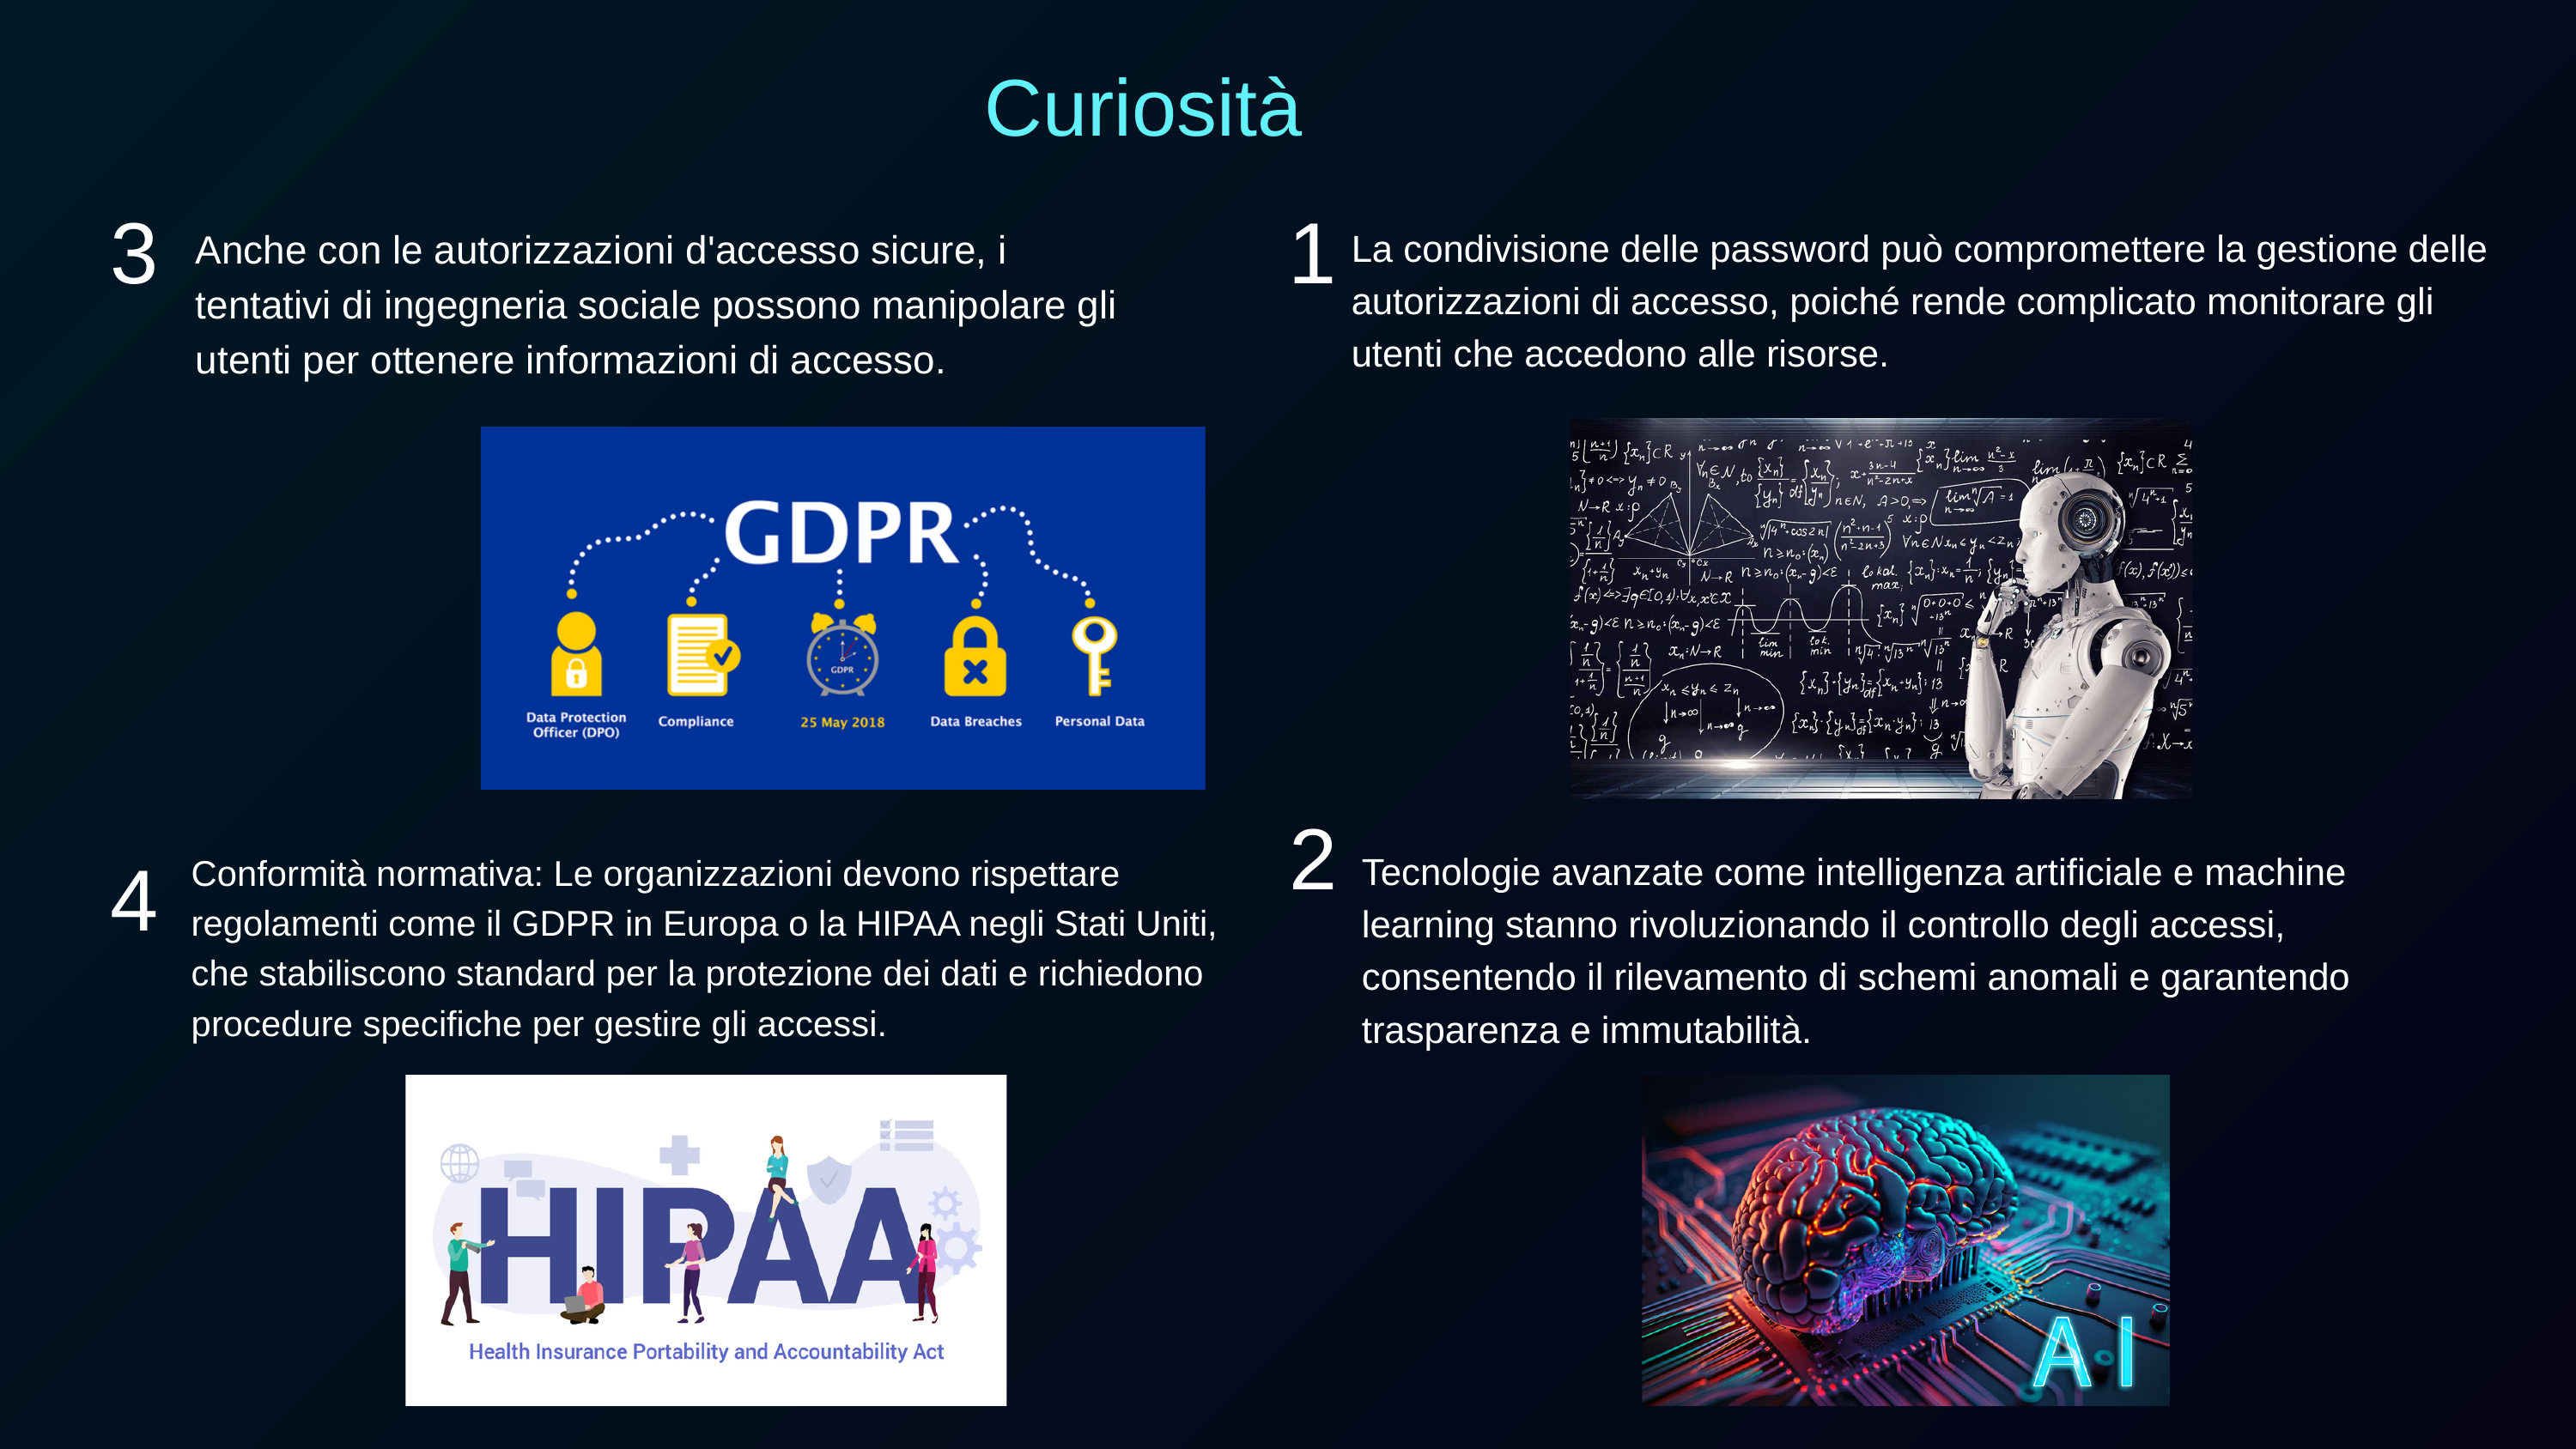

Curiosità
3
1
Anche con le autorizzazioni d'accesso sicure, i tentativi di ingegneria sociale possono manipolare gli utenti per ottenere informazioni di accesso.
La condivisione delle password può compromettere la gestione delle autorizzazioni di accesso, poiché rende complicato monitorare gli utenti che accedono alle risorse.

2

Conformità normativa: Le organizzazioni devono rispettare regolamenti come il GDPR in Europa o la HIPAA negli Stati Uniti, che stabiliscono standard per la protezione dei dati e richiedono procedure specifiche per gestire gli accessi.

4
Tecnologie avanzate come intelligenza artificiale e machine learning stanno rivoluzionando il controllo degli accessi, consentendo il rilevamento di schemi anomali e garantendo trasparenza e immutabilità.